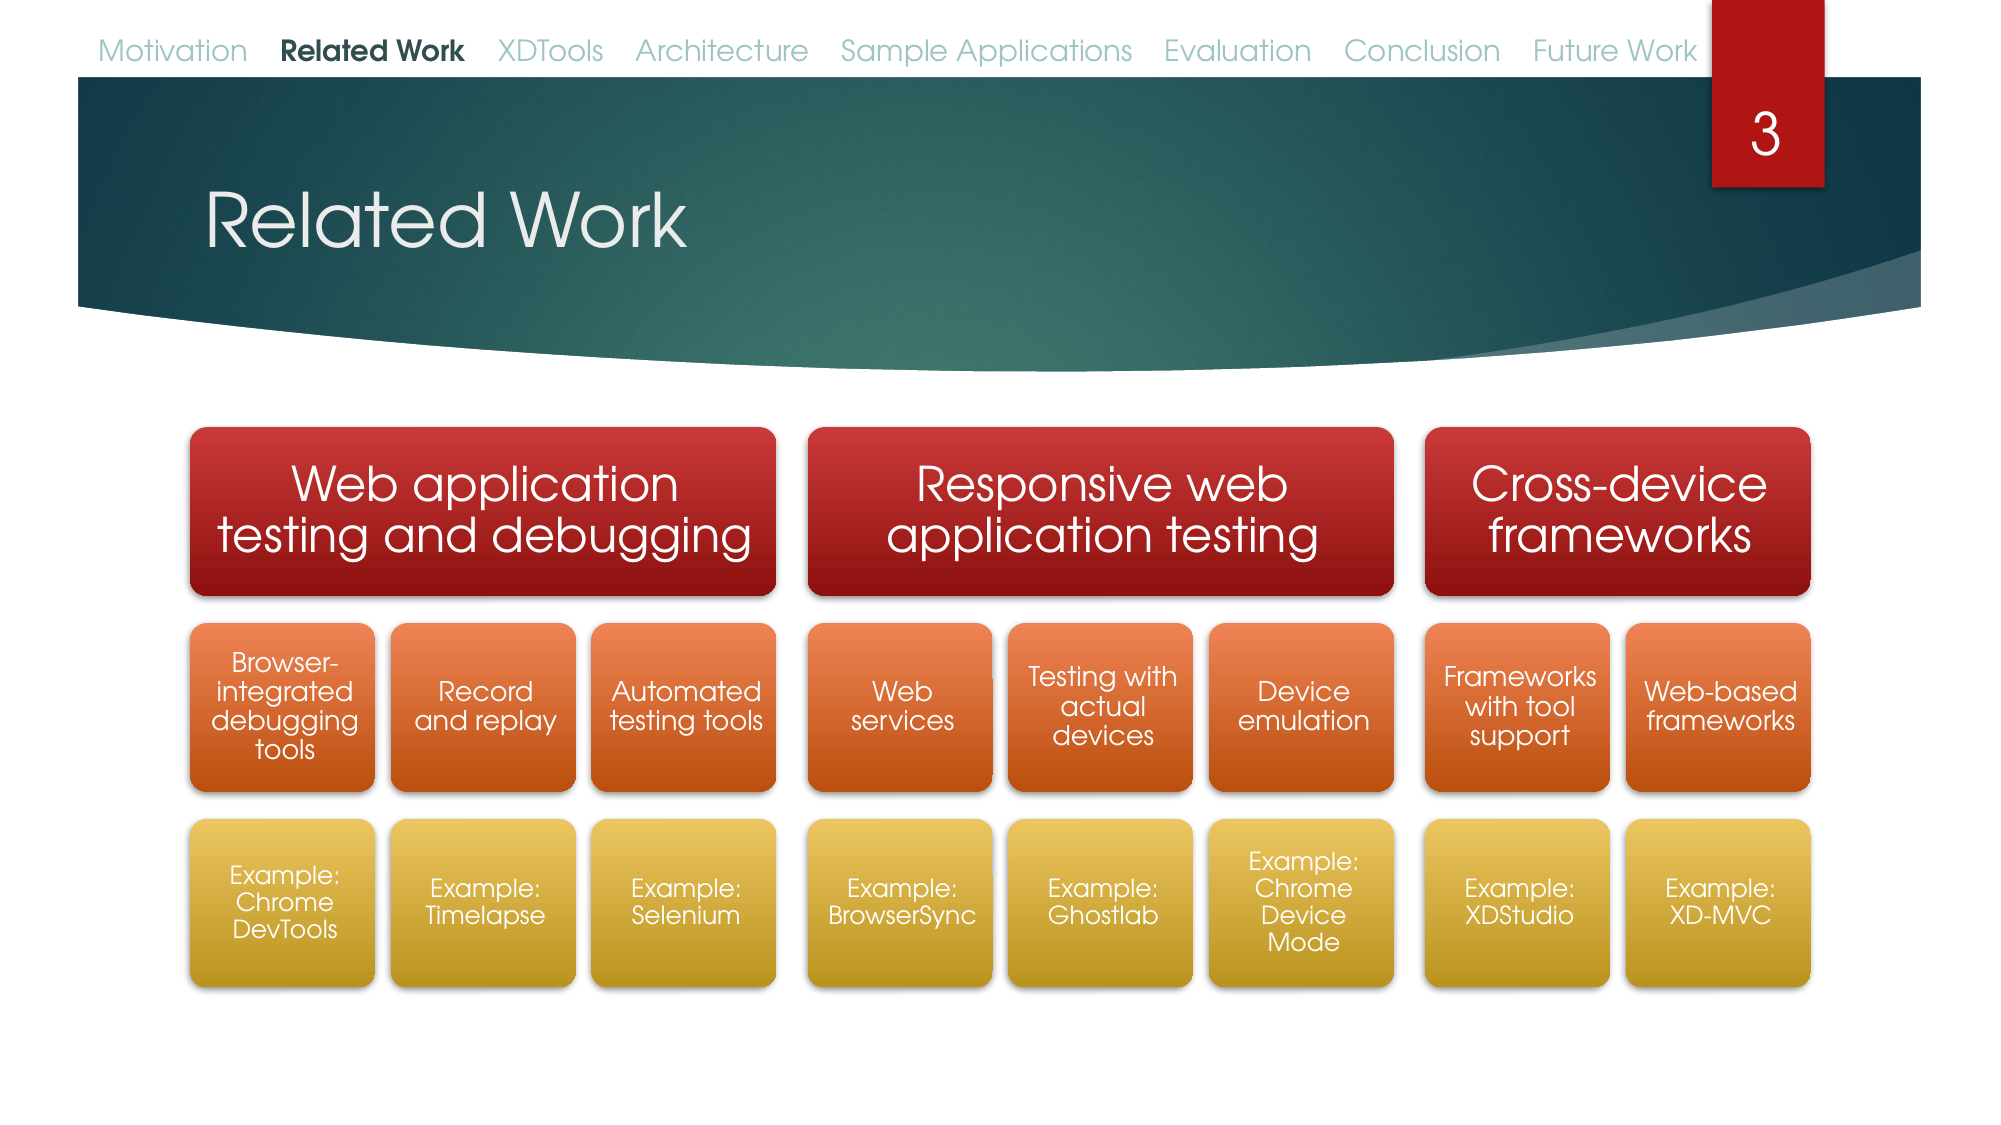

Motivation    Related Work    XDTools    Architecture    Sample Applications    Evaluation    Conclusion    Future Work
3
# Related Work
Web application testing and debugging
Browser-integrated debugging tools
Example: Chrome DevTools
Record and replay
Example: Timelapse
Automated testing tools
Example: Selenium
Responsive web application testing
Web services
Example: BrowserSync
Testing with actual devices
Example: Ghostlab
Device emulation
Example: Chrome Device Mode
Cross-device frameworks
Frameworks with tool support
Example: XDStudio
Web-based frameworks
Example: XD-MVC